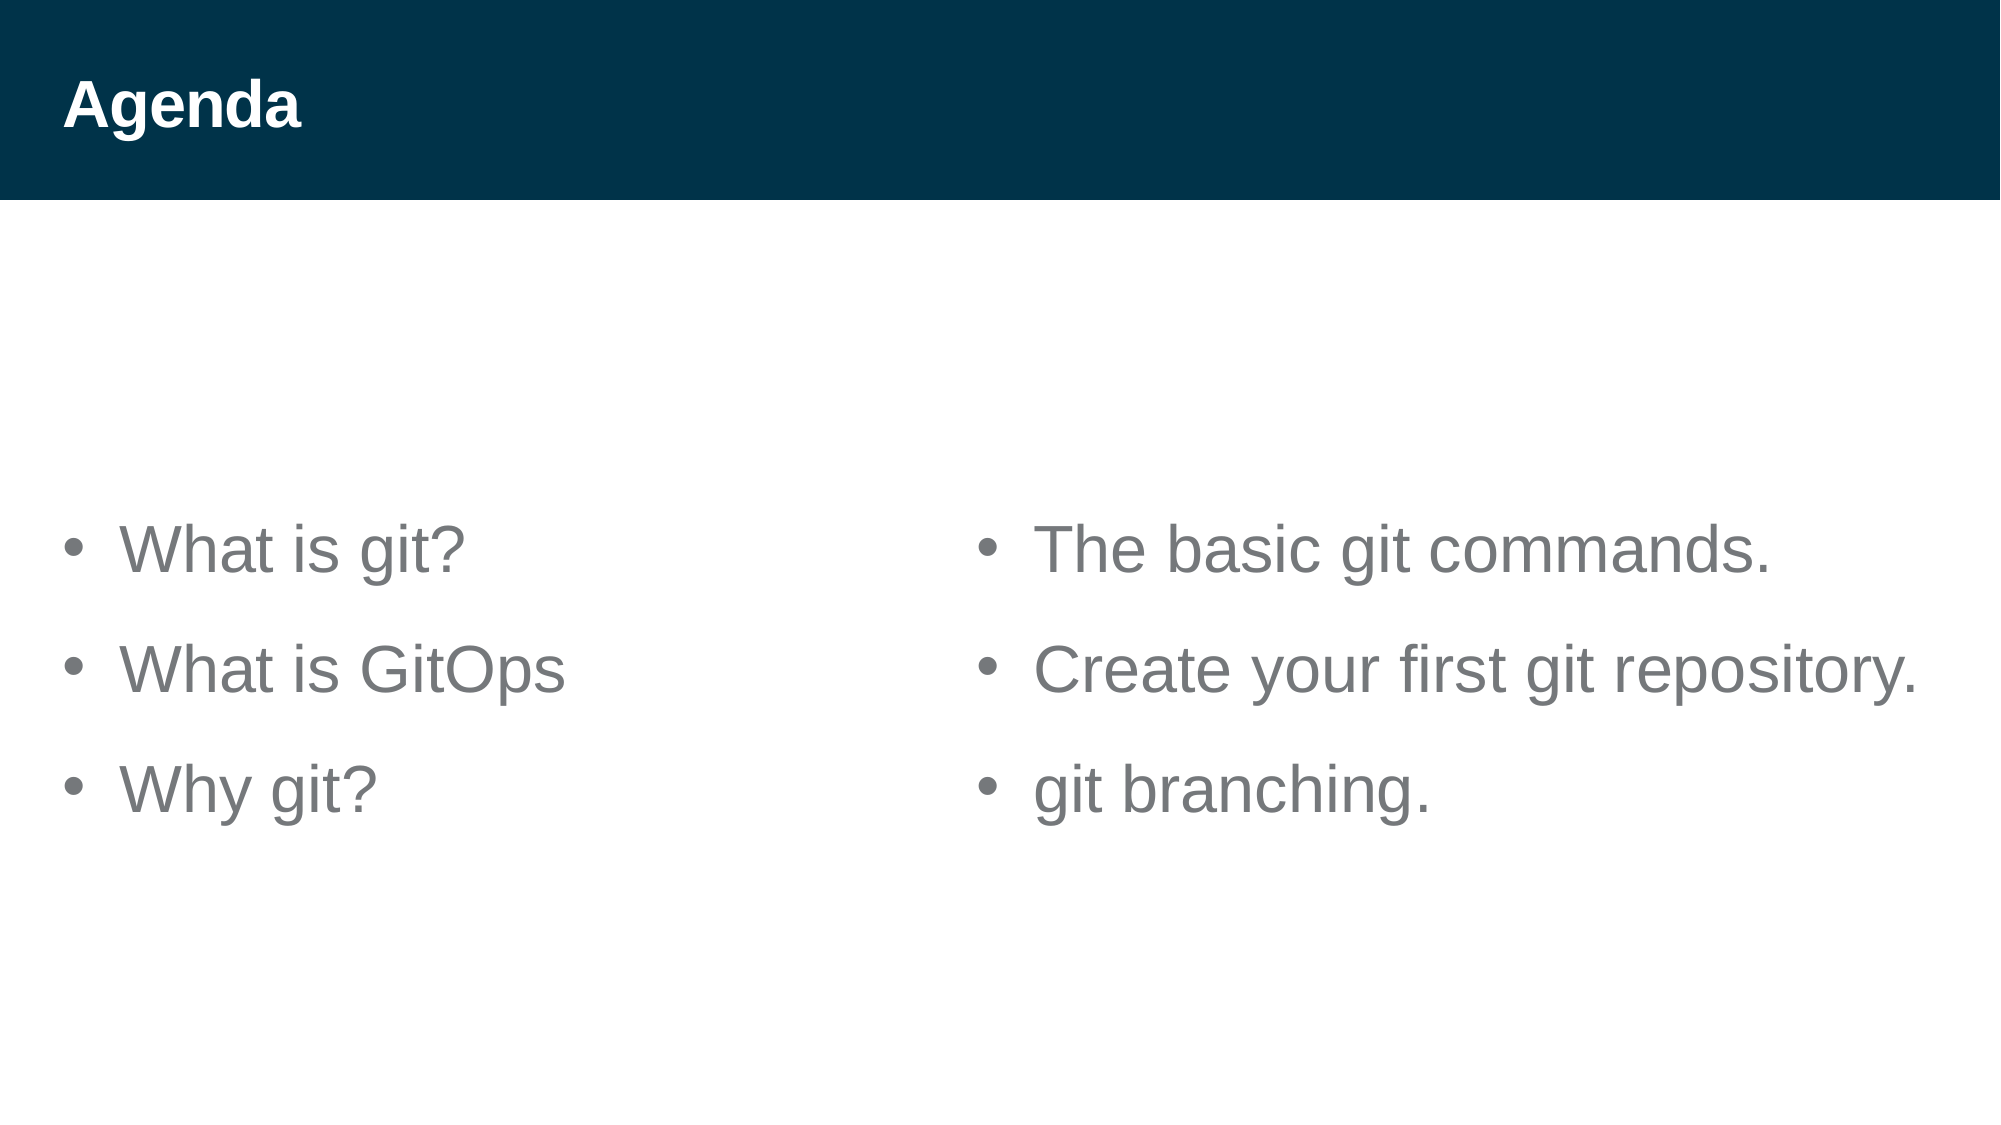

# Agenda
What is git?
What is GitOps
Why git?
The basic git commands.
Create your first git repository.
git branching.